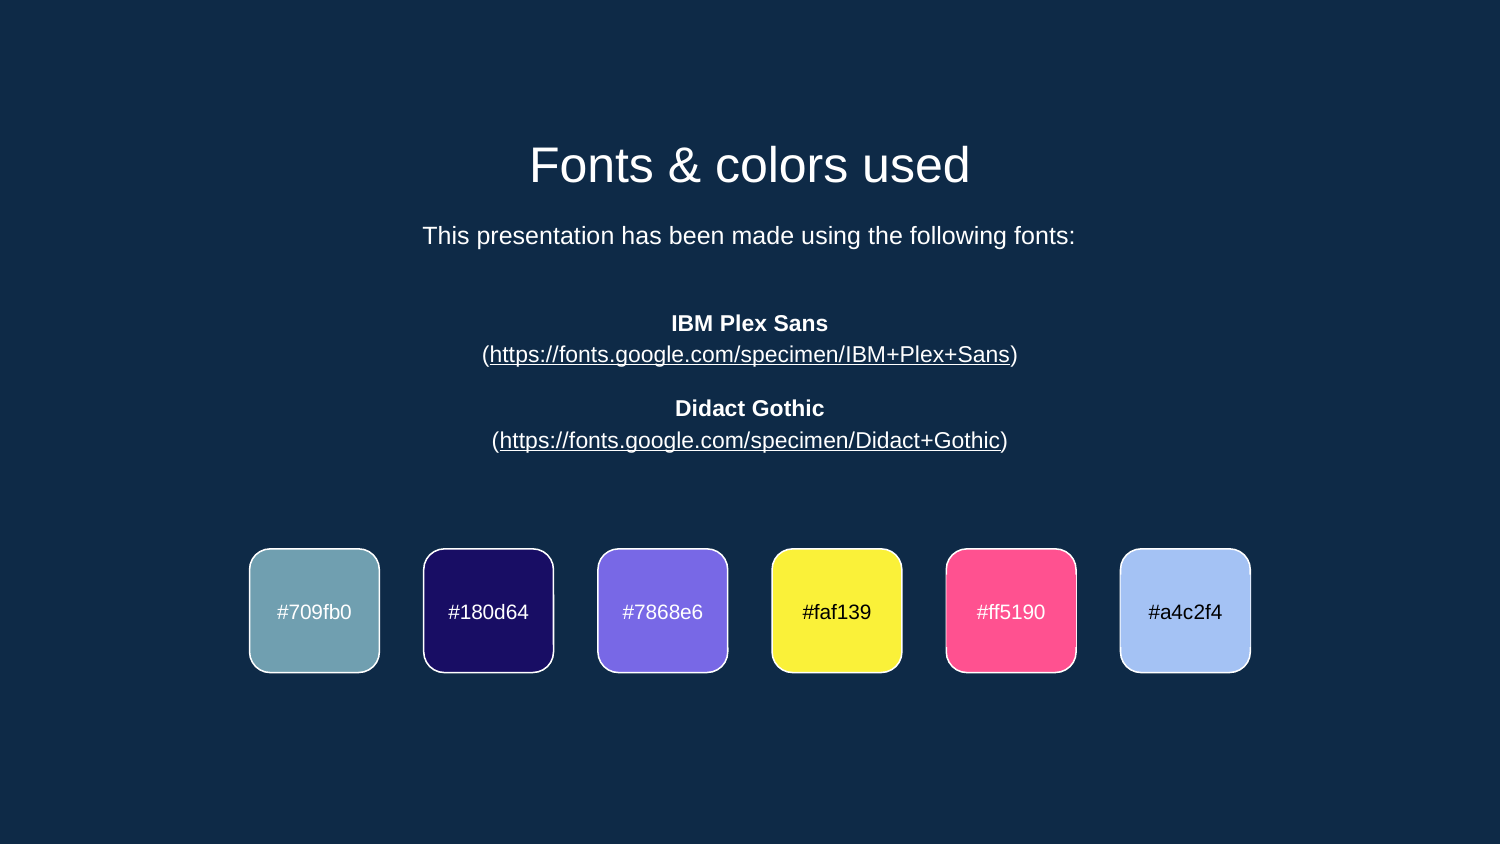

Fonts & colors used
This presentation has been made using the following fonts:

IBM Plex Sans
(https://fonts.google.com/specimen/IBM+Plex+Sans)

Didact Gothic
(https://fonts.google.com/specimen/Didact+Gothic)

#709fb0
#180d64
#7868e6
#faf139

#ff5190

#a4c2f4